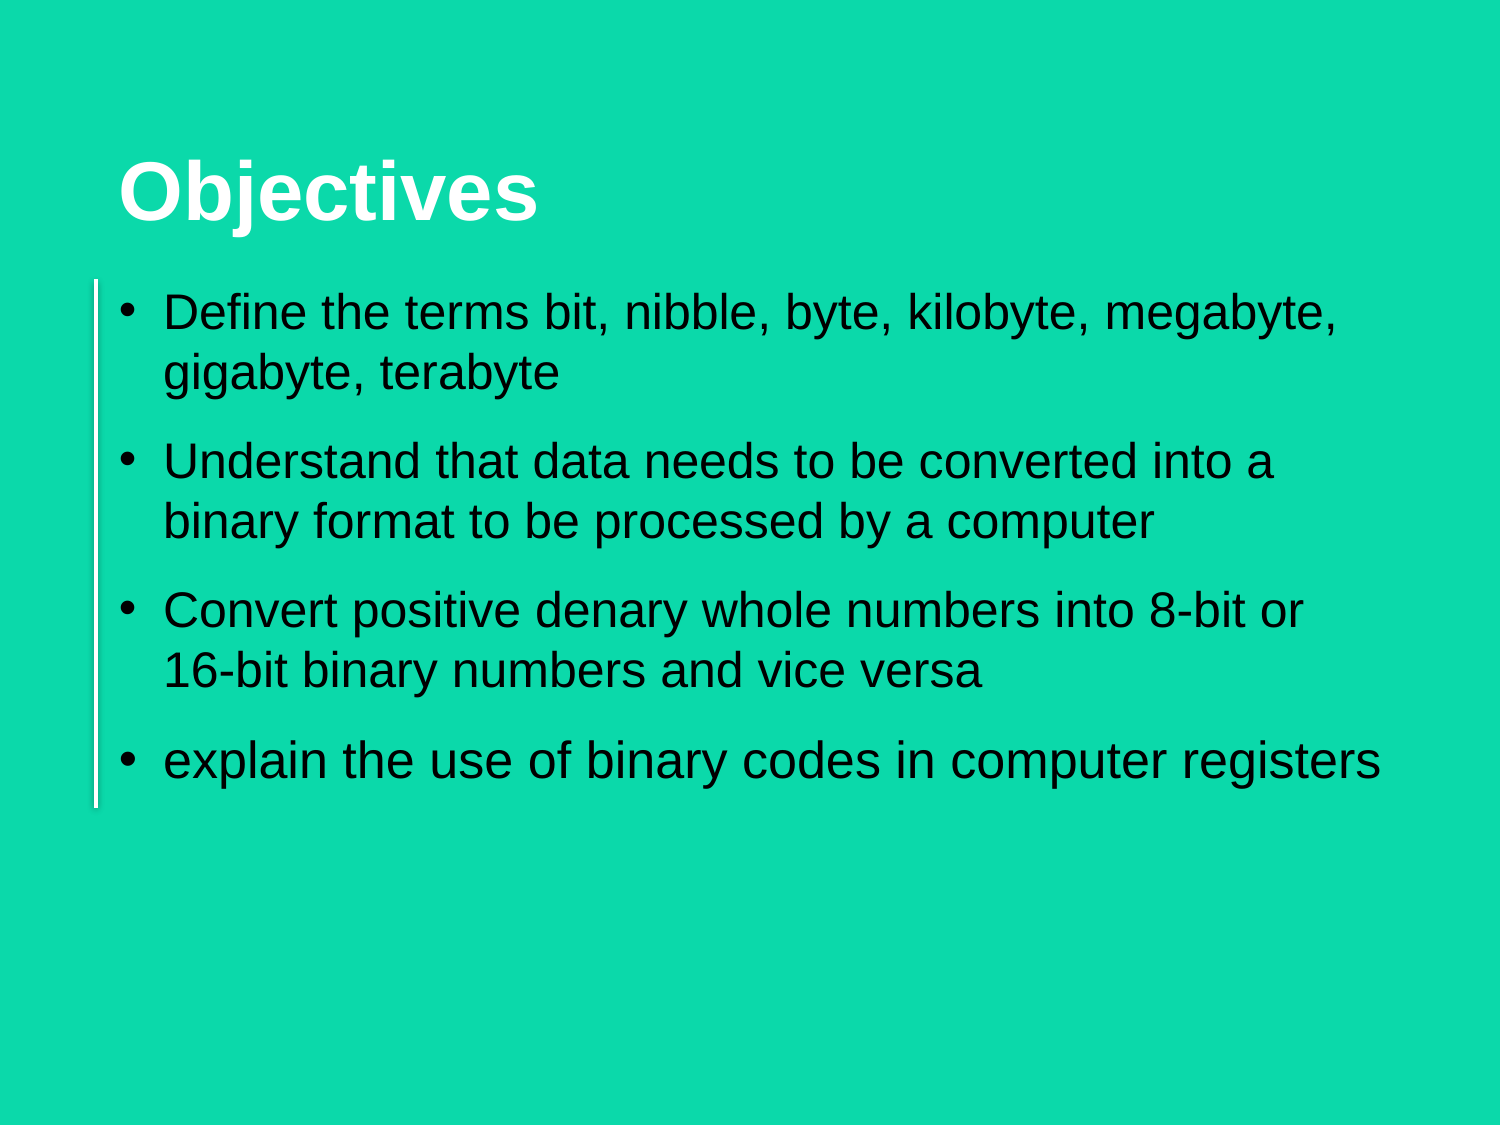

Objectives
Define the terms bit, nibble, byte, kilobyte, megabyte, gigabyte, terabyte
Understand that data needs to be converted into a binary format to be processed by a computer
Convert positive denary whole numbers into 8-bit or
16-bit binary numbers and vice versa
explain the use of binary codes in computer registers